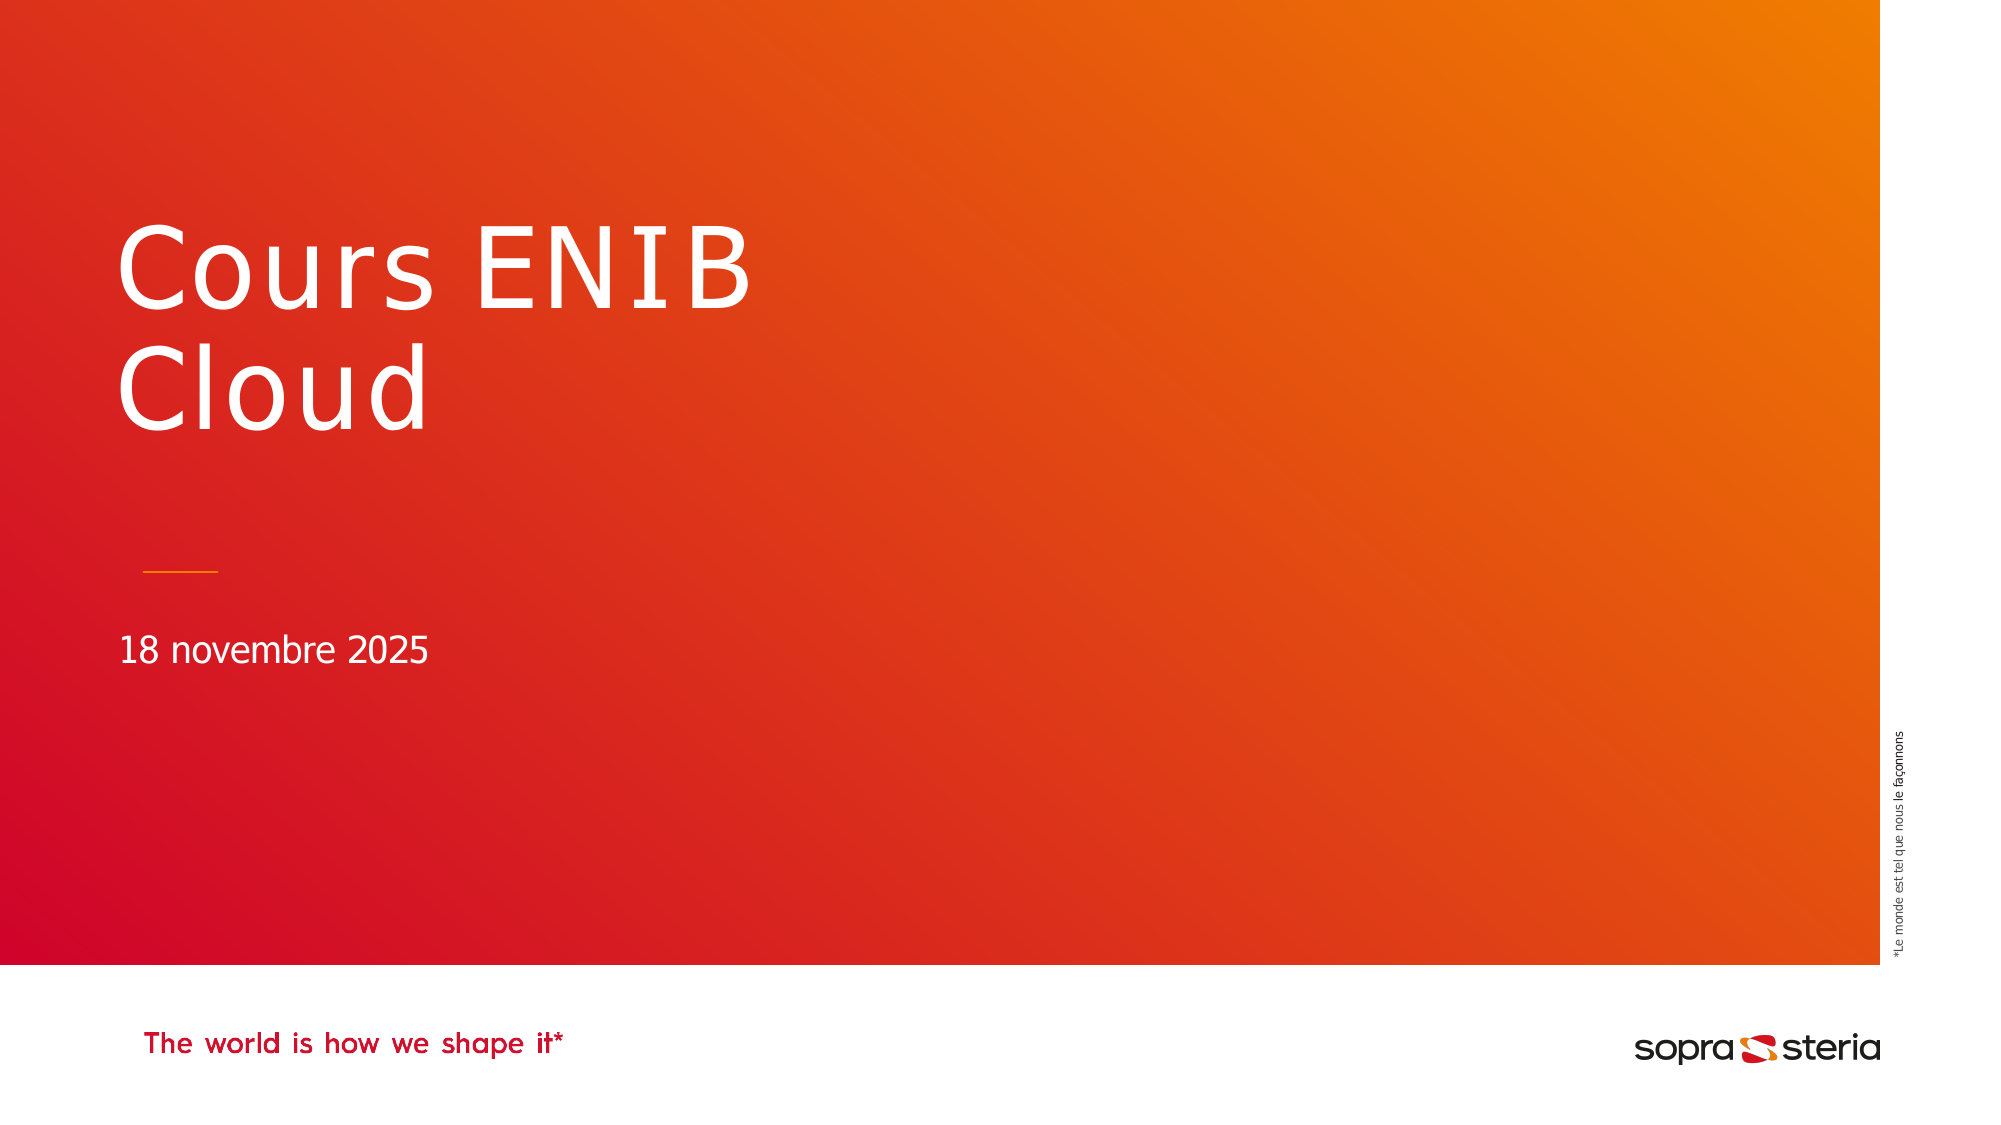

# Cours ENIB Cloud
18 novembre 2025